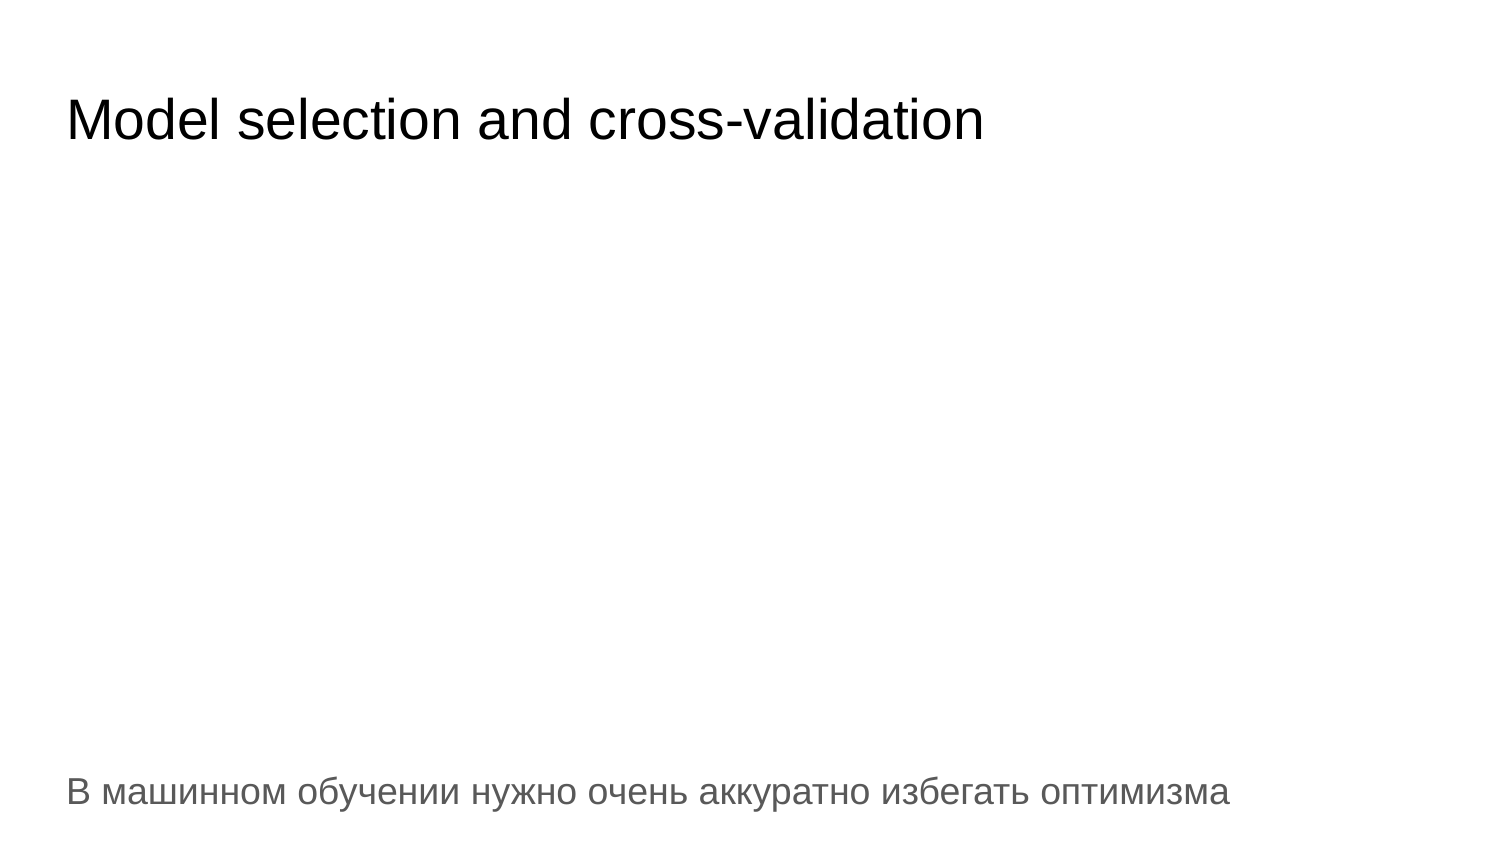

# Model selection and cross-validation
В машинном обучении нужно очень аккуратно избегать оптимизма